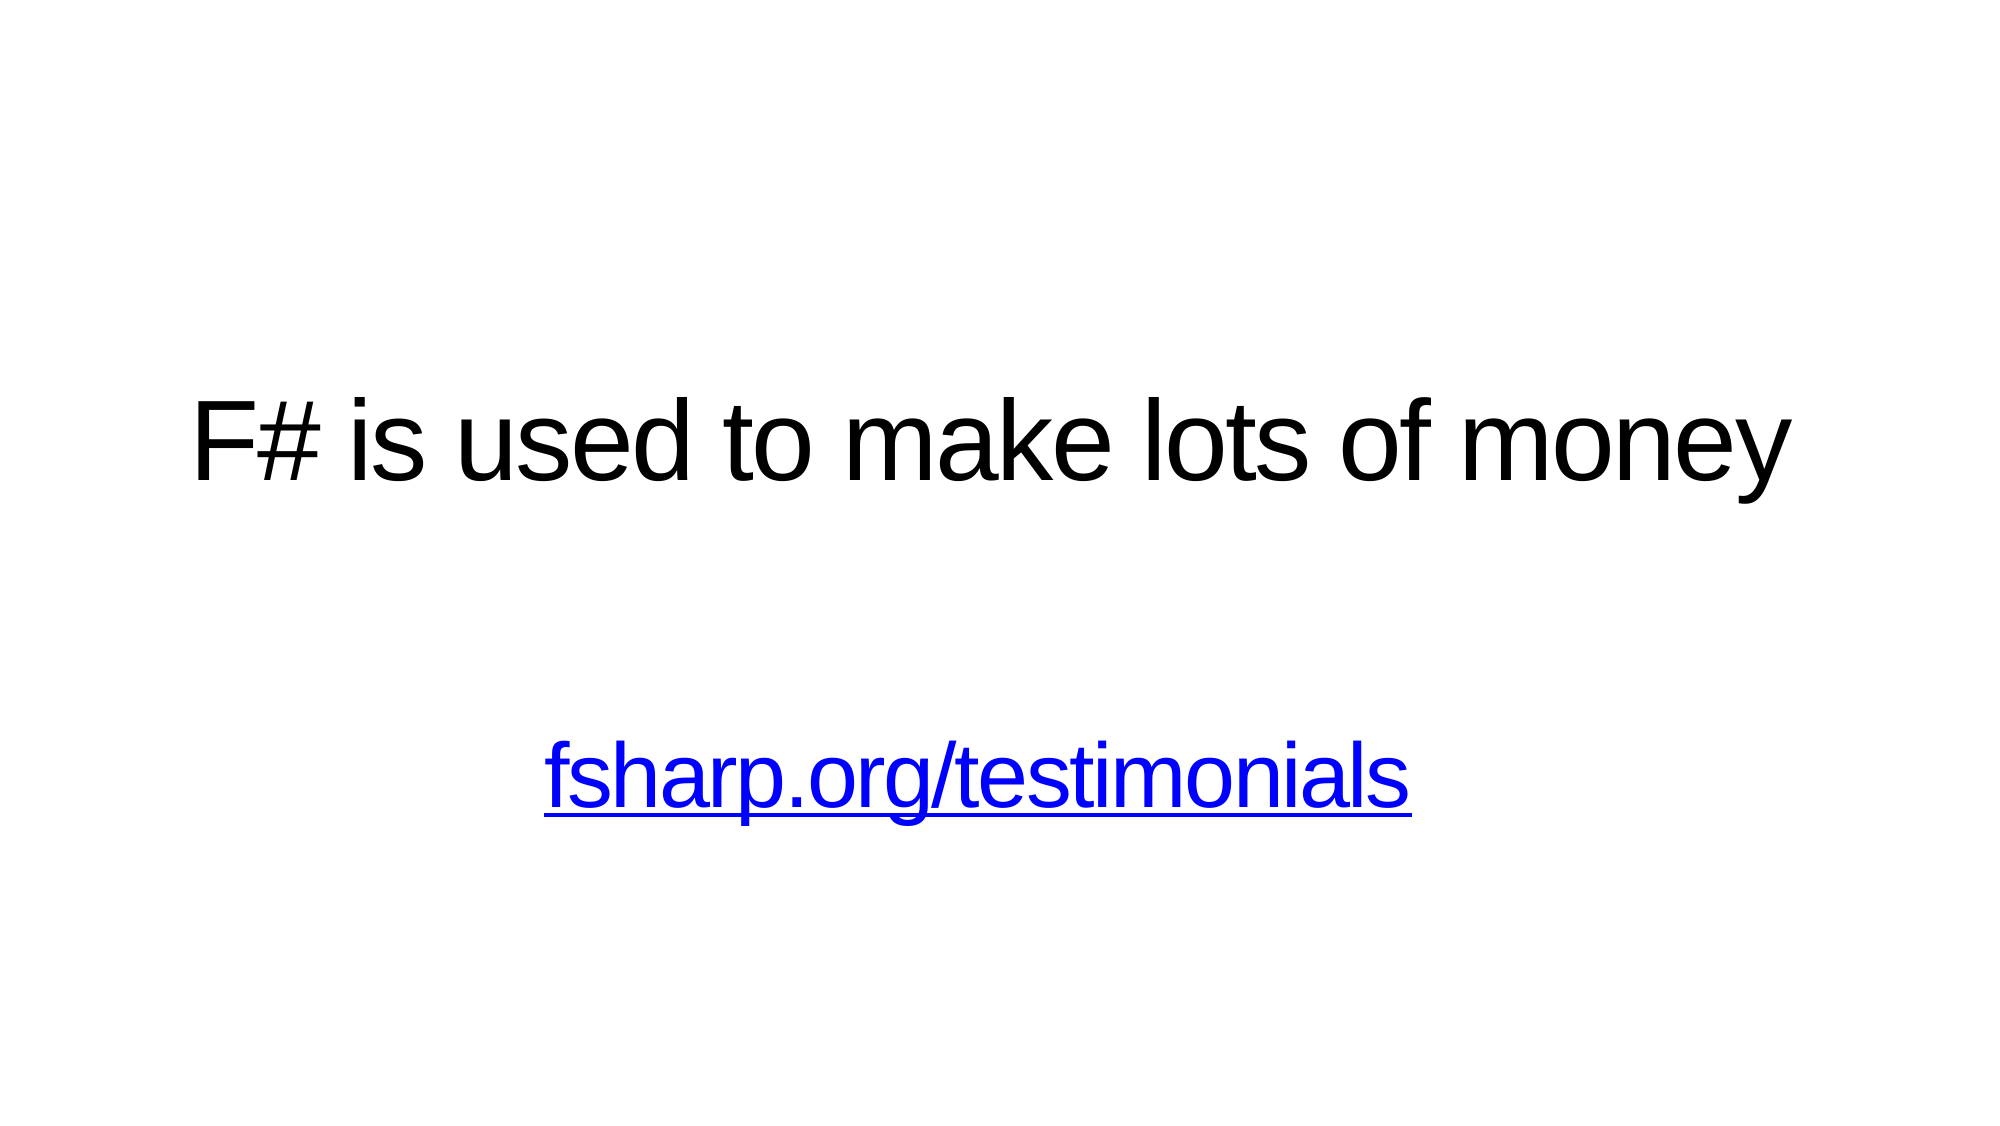

# F# is used to make lots of money fsharp.org/testimonials